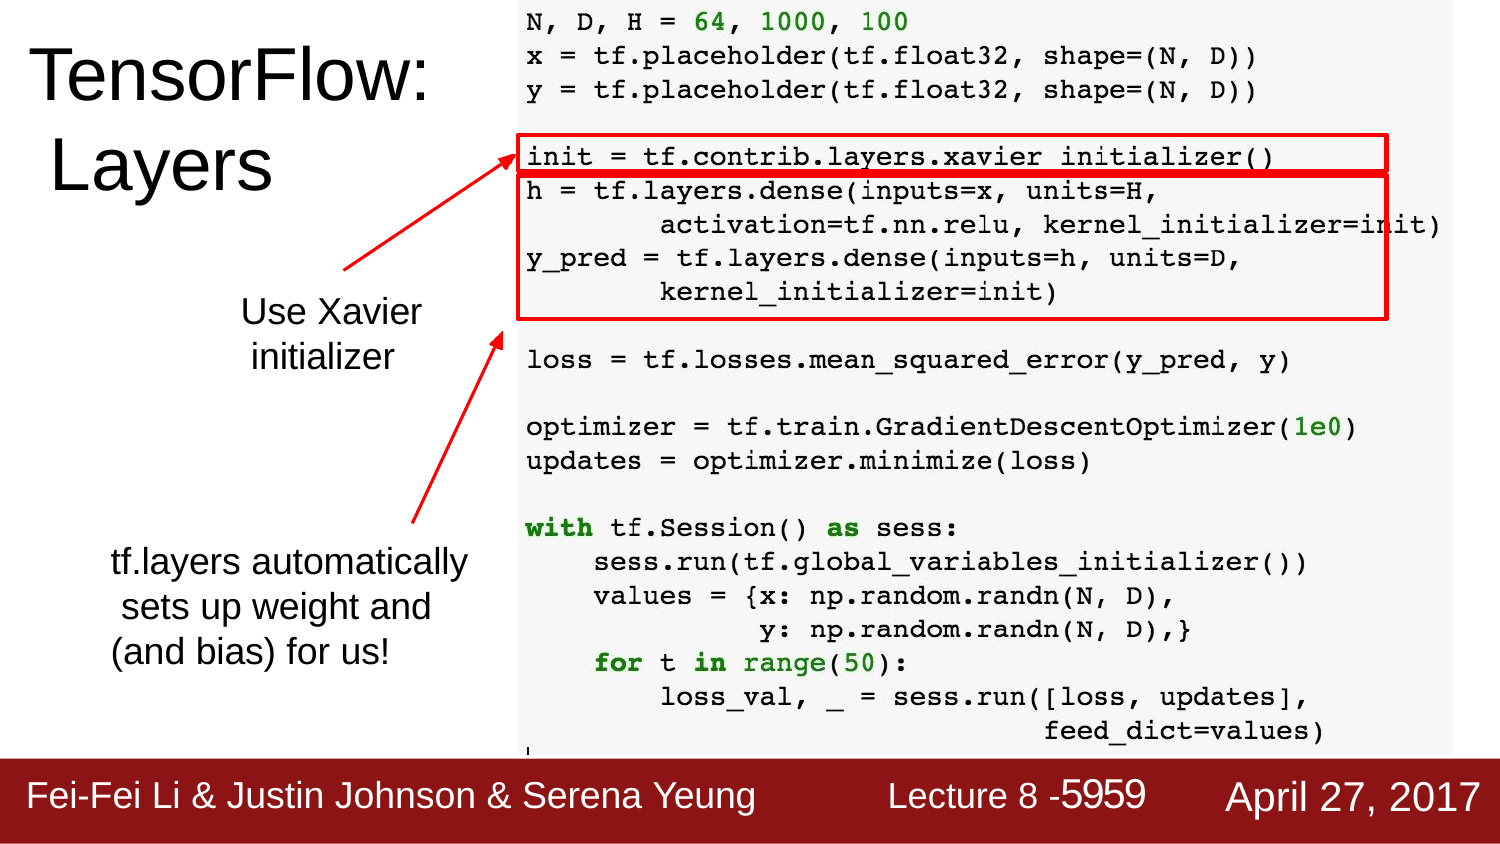

# TensorFlow:  Layers

Use Xavier  initializer

tf.layers automatically  sets up weight and  (and bias) for us!
Lecture 8 -5959
April 27, 2017
Fei-Fei Li & Justin Johnson & Serena Yeung